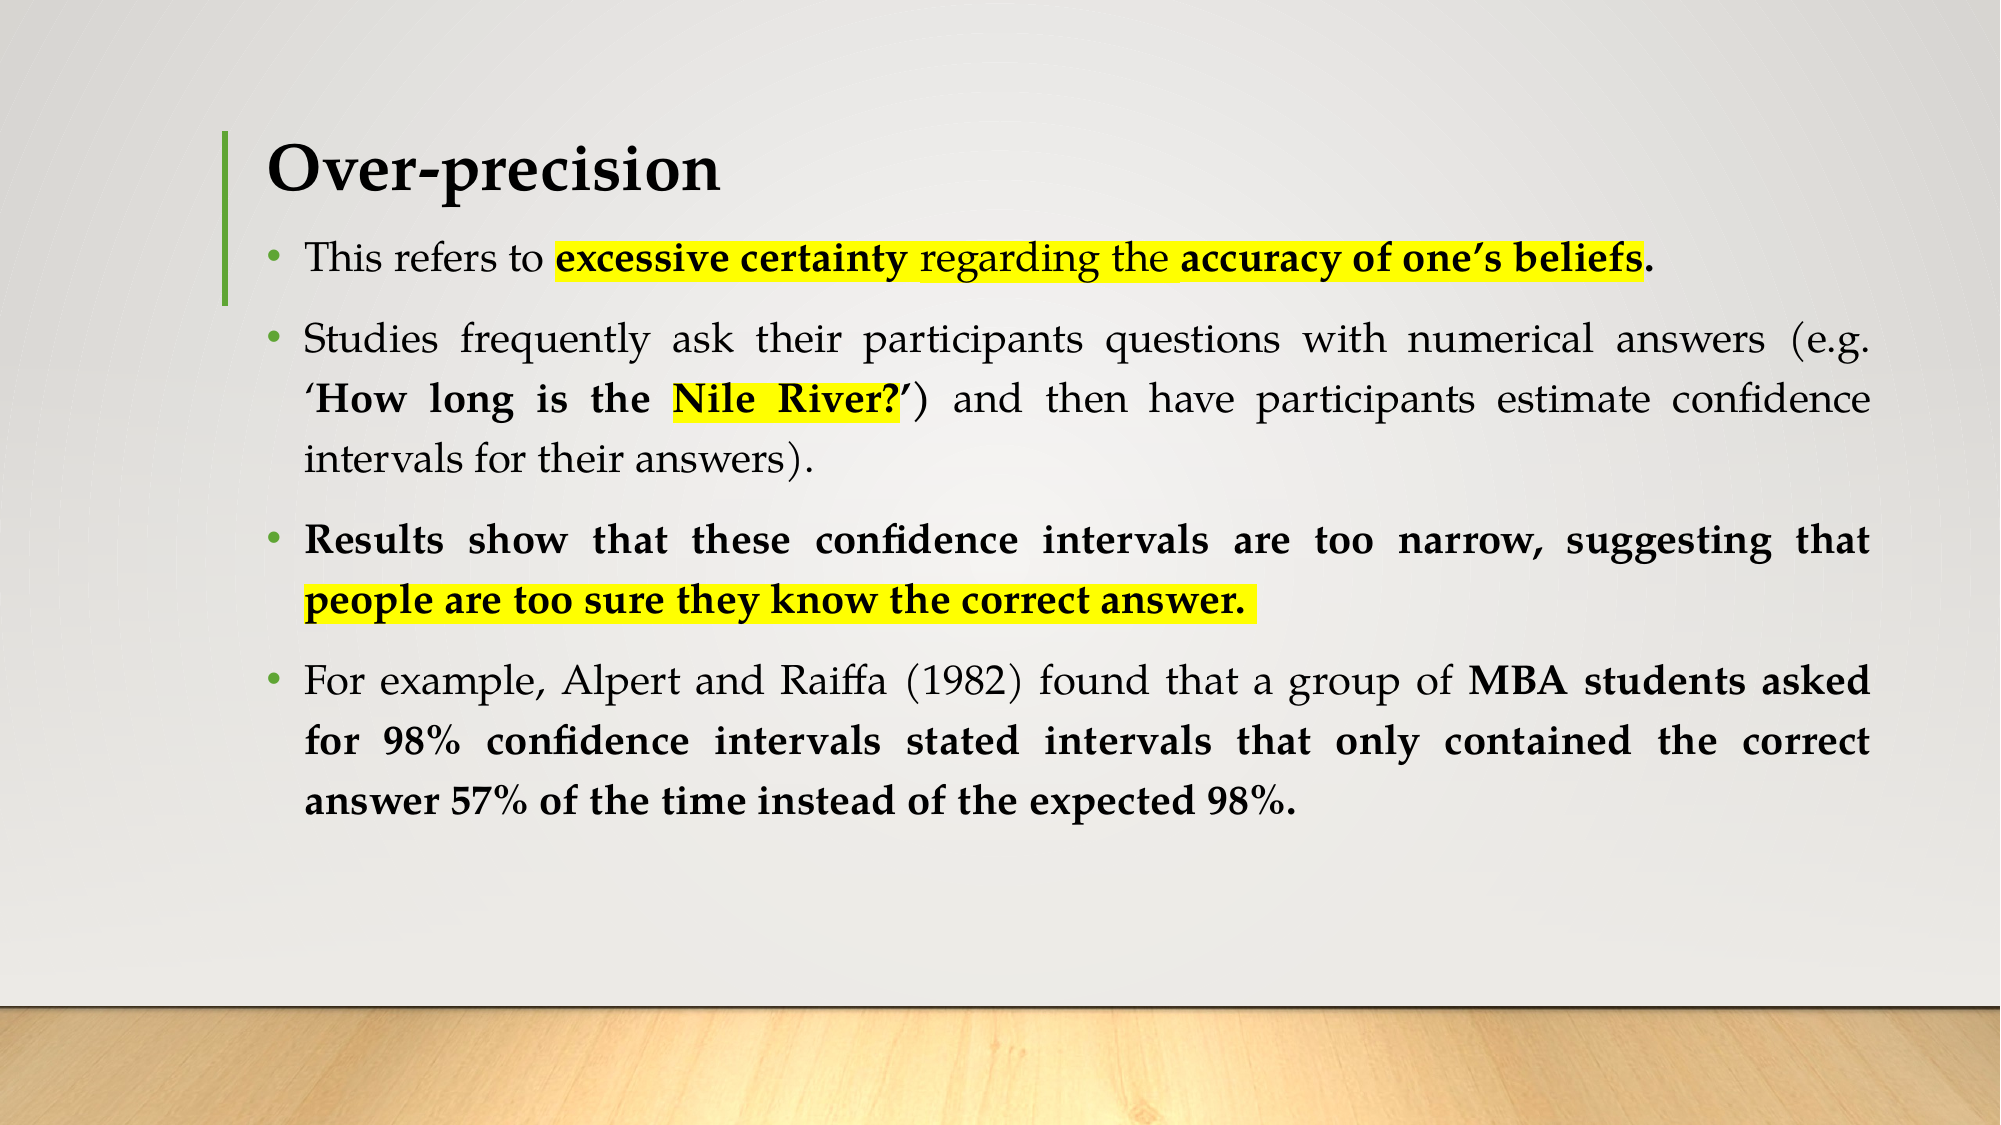

# Over-precision
This refers to excessive certainty regarding the accuracy of one’s beliefs.
Studies frequently ask their participants questions with numerical answers (e.g. ‘How long is the Nile River?’) and then have participants estimate confidence intervals for their answers).
Results show that these confidence intervals are too narrow, suggesting that people are too sure they know the correct answer.
For example, Alpert and Raiffa (1982) found that a group of MBA students asked for 98% confidence intervals stated intervals that only contained the correct answer 57% of the time instead of the expected 98%.